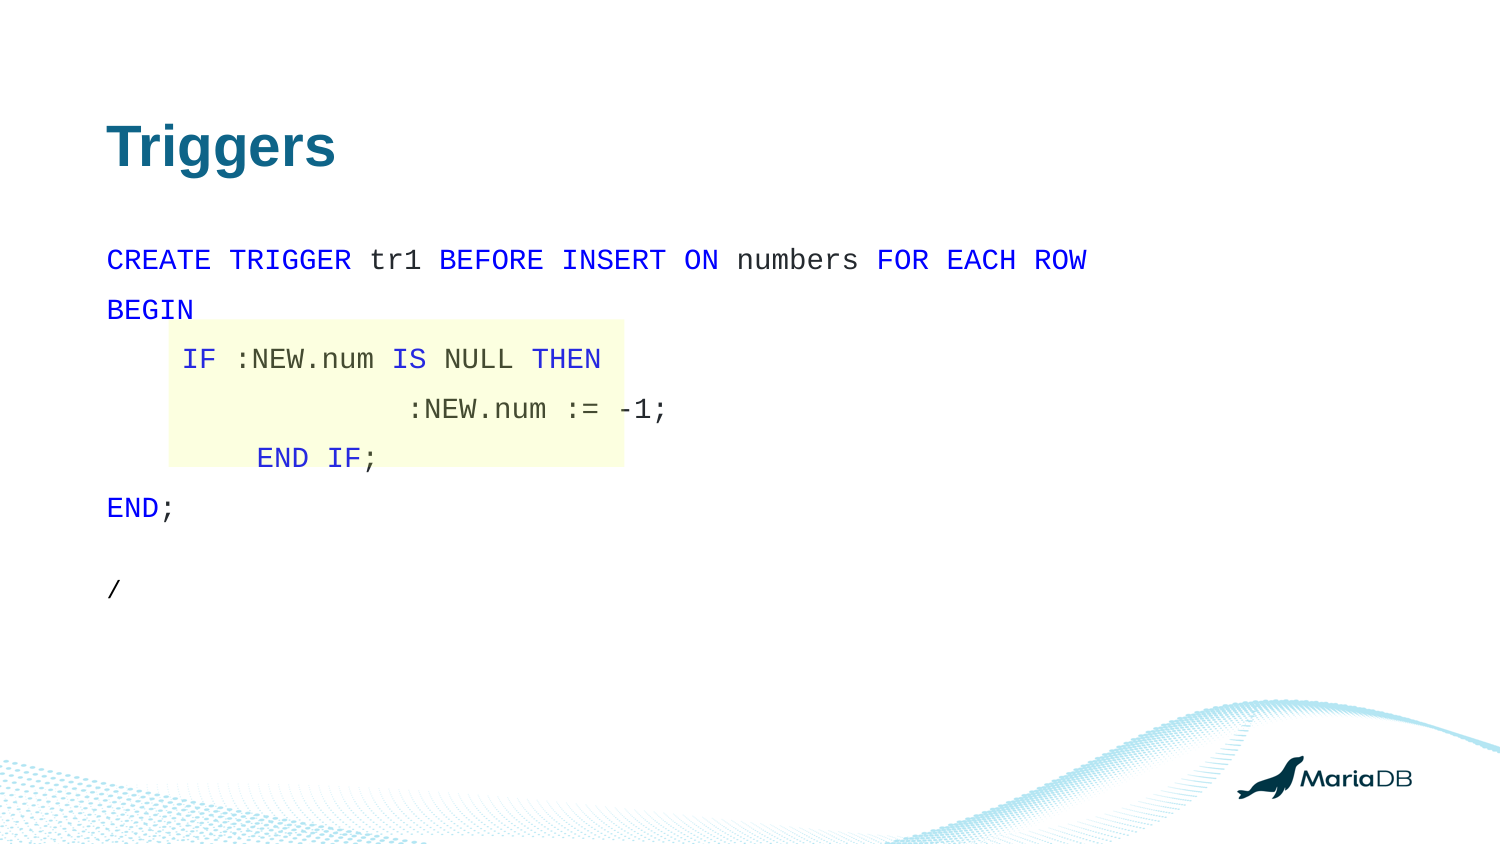

Triggers
CREATE TRIGGER tr1 BEFORE INSERT ON numbers FOR EACH ROW
BEGIN
IF :NEW.num IS NULL THEN
   		:NEW.num := -1;
 	END IF;
END;

/